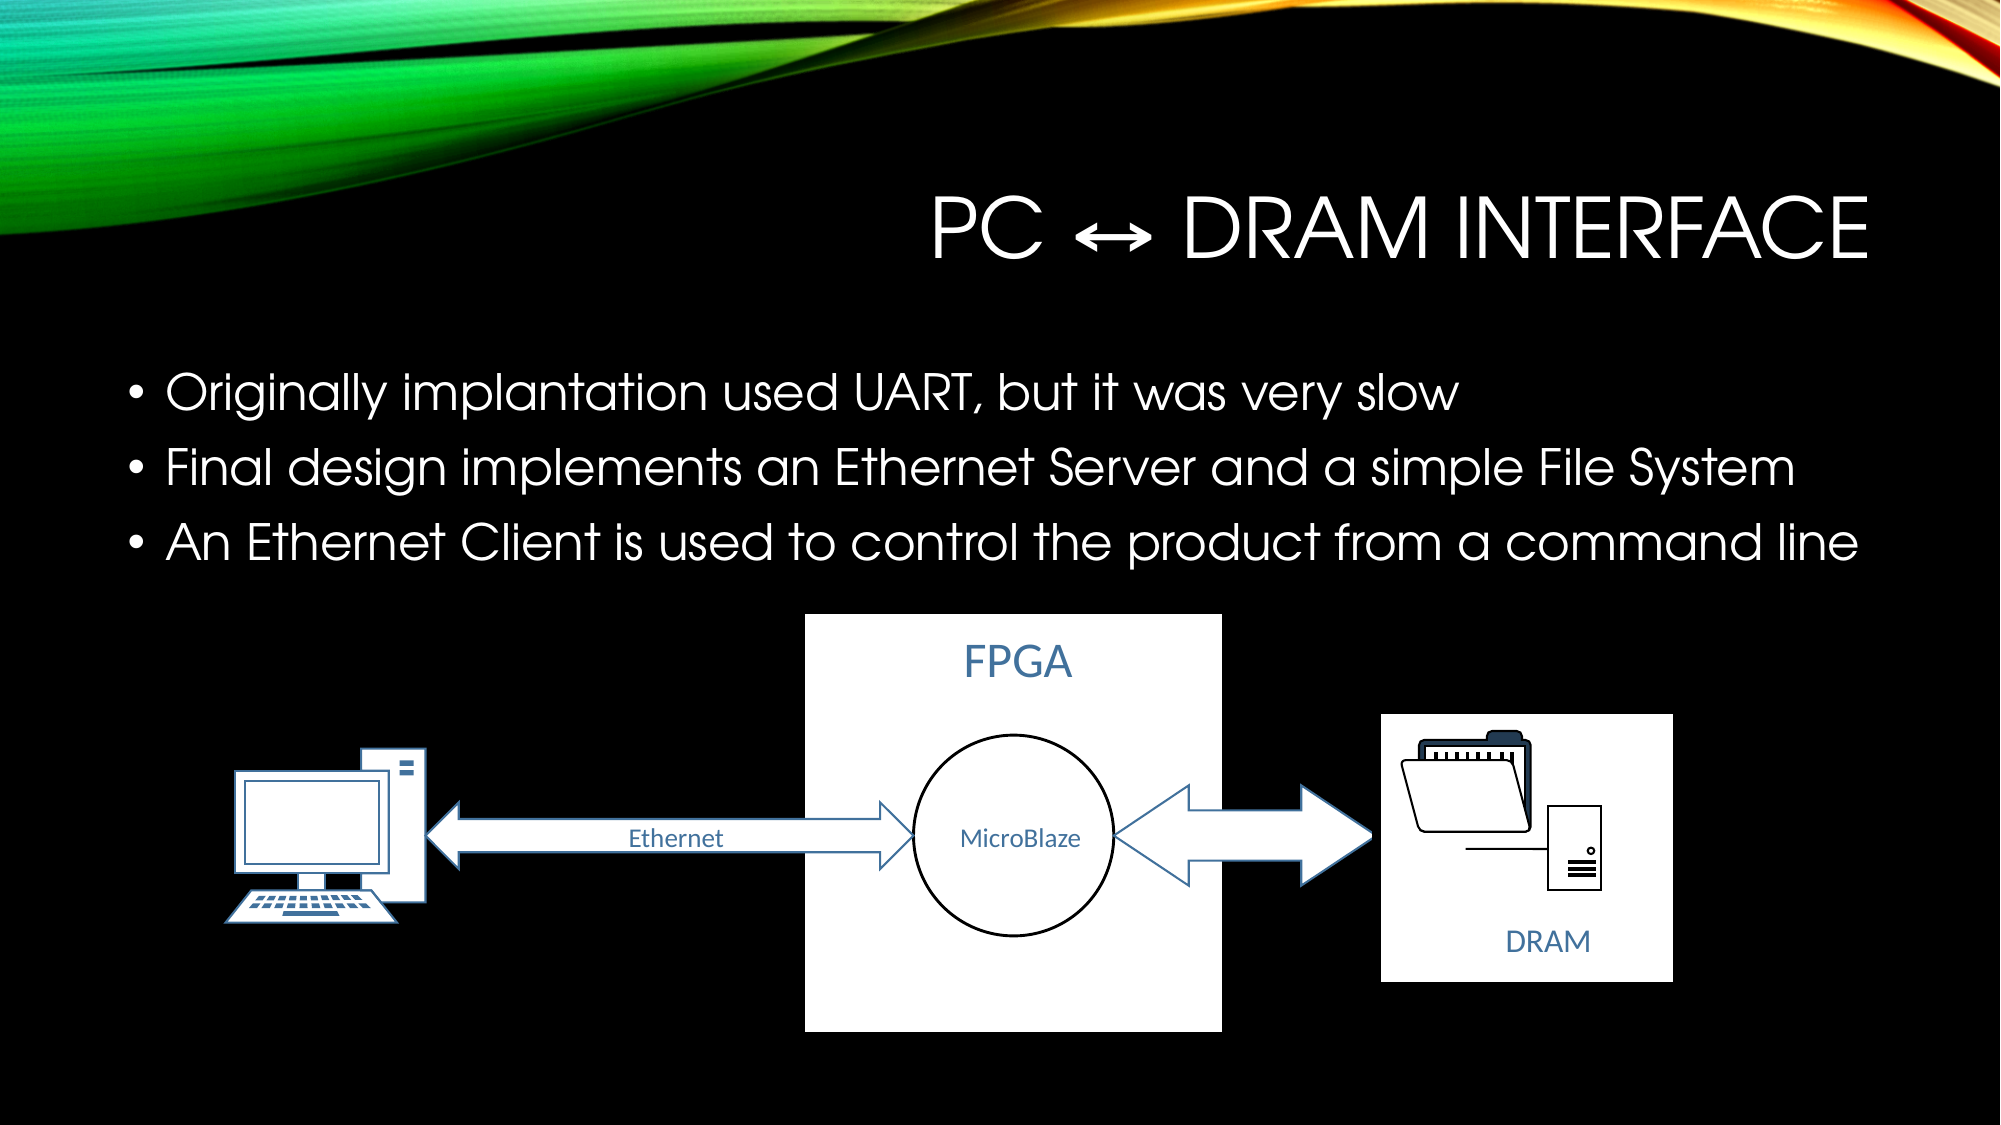

# PC ↔ DRAM Interface
Originally implantation used UART, but it was very slow
Final design implements an Ethernet Server and a simple File System
An Ethernet Client is used to control the product from a command line

FPGA

Ethernet
MicroBlaze

DRAM
DRAM